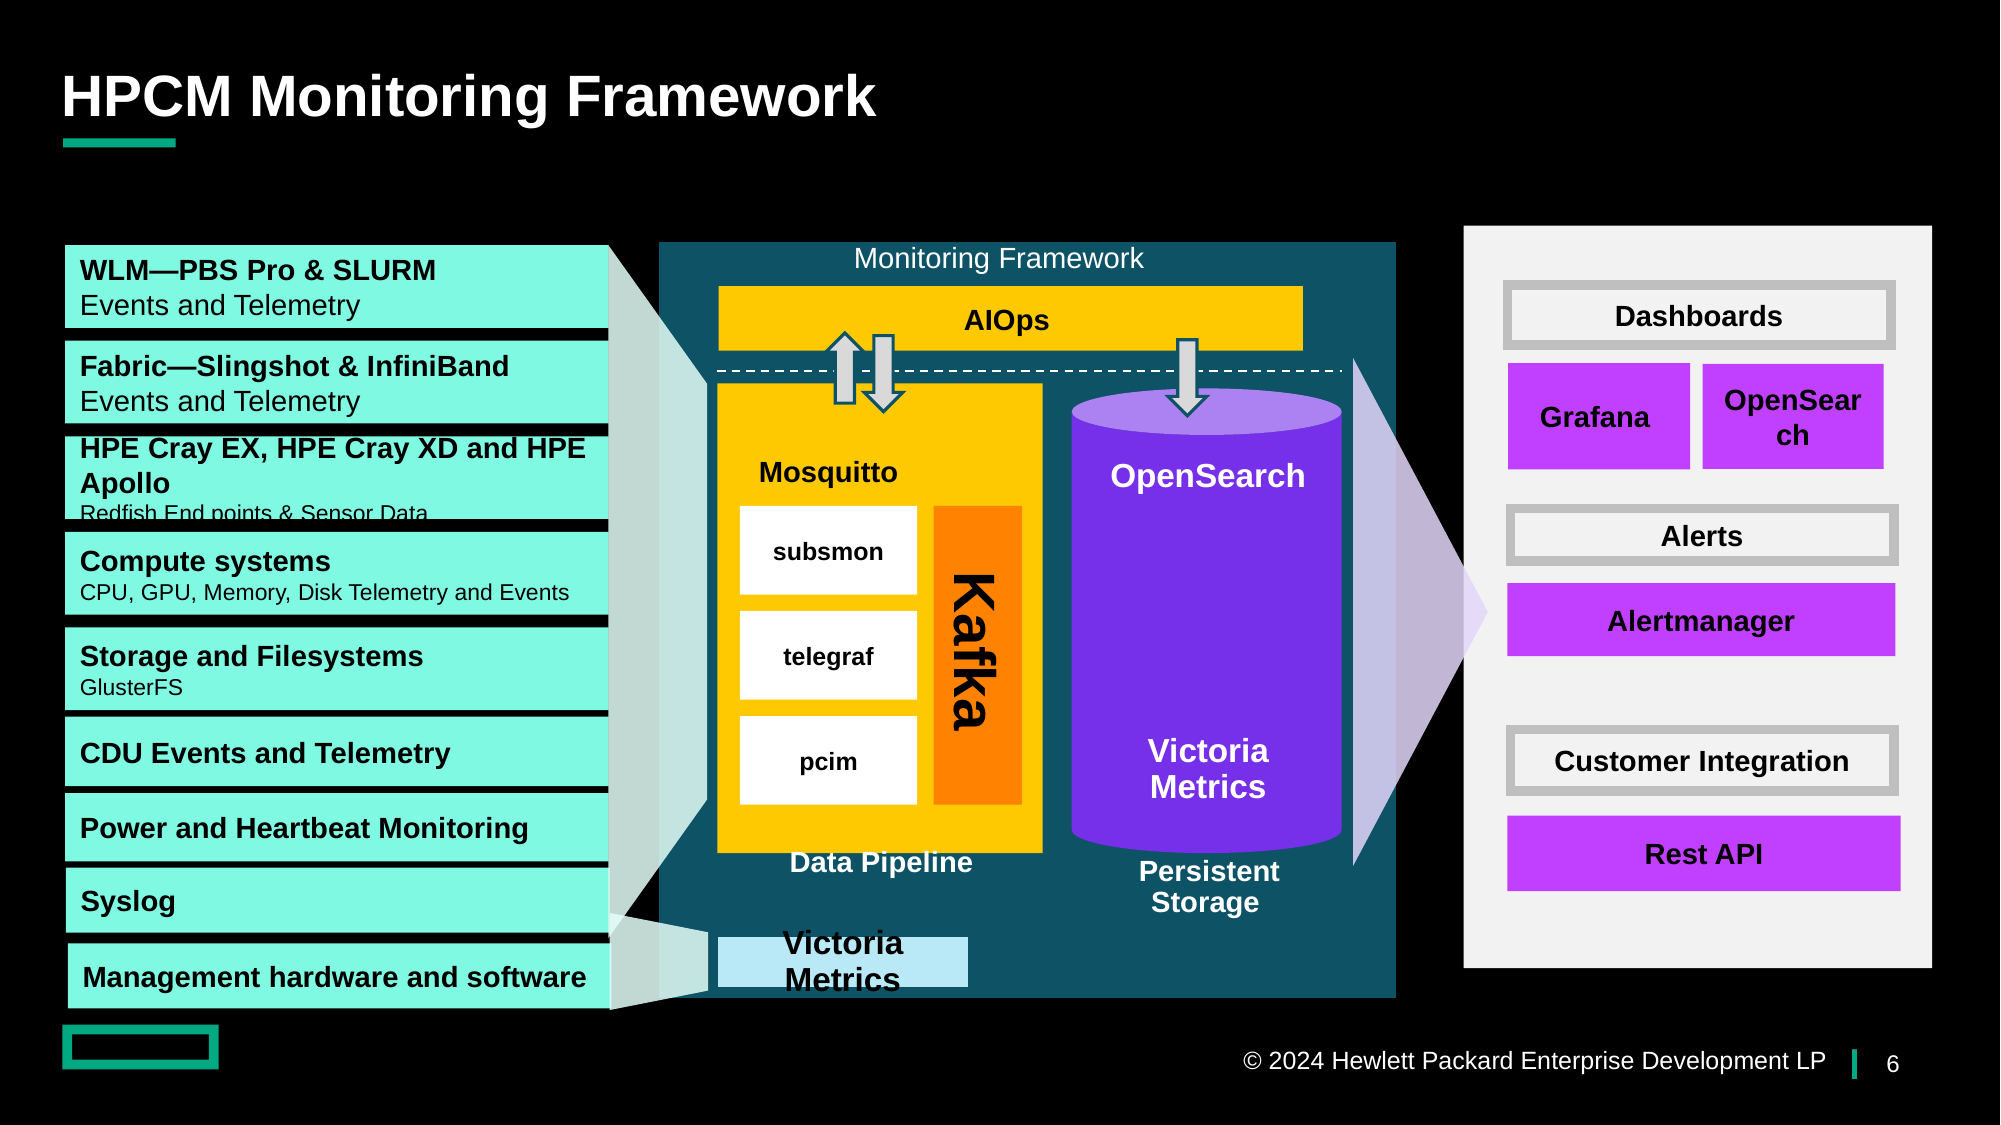

# HPCM Monitoring Framework
Data Sources
Service Infrastructure Monitoring
User Interfaces

Monitoring Framework

WLM—PBS Pro & SLURM
Events and Telemetry
Dashboards
AIOps

Fabric—Slingshot & InfiniBand
Events and Telemetry
Grafana
OpenSearch

HPE Cray EX, HPE Cray XD and HPE Apollo
Redfish End points & Sensor Data
OpenSearch
Mosquitto
subsmon

Alerts
Compute systems
CPU, GPU, Memory, Disk Telemetry and Events

Alertmanager
Kafka
telegraf
Storage and Filesystems
GlusterFS
Victoria Metrics
pcim
CDU Events and Telemetry
Customer Integration
Power and Heartbeat Monitoring
Rest API
Persistent Storage
Data Pipeline
Syslog

Victoria Metrics
Management hardware and software
6
© 2024 Hewlett Packard Enterprise Development LP